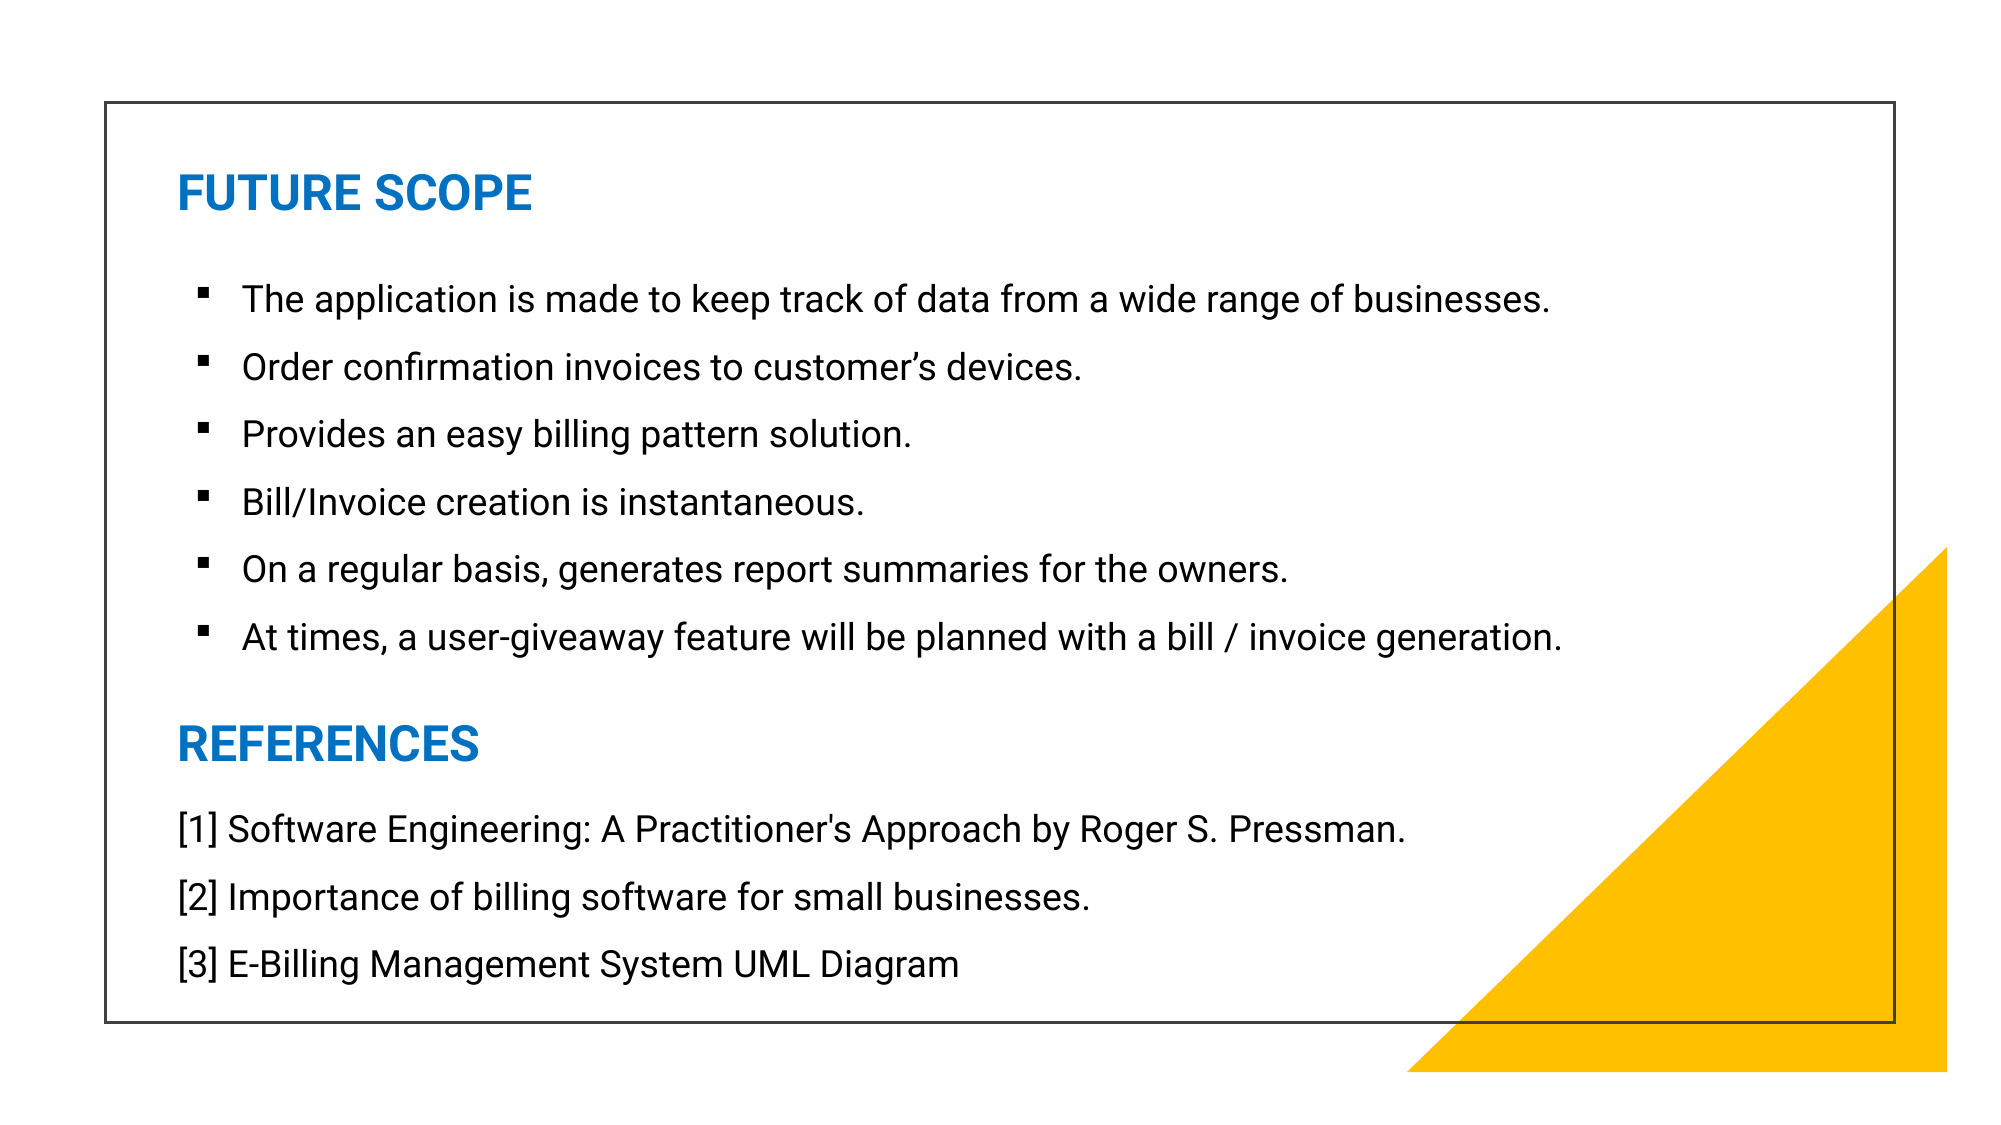

FUTURE SCOPE
The application is made to keep track of data from a wide range of businesses.
Order confirmation invoices to customer’s devices.
Provides an easy billing pattern solution.
Bill/Invoice creation is instantaneous.
On a regular basis, generates report summaries for the owners.
At times, a user-giveaway feature will be planned with a bill / invoice generation.

REFERENCES
[1] Software Engineering: A Practitioner's Approach by Roger S. Pressman.
[2] Importance of billing software for small businesses.
[3] E-Billing Management System UML Diagram